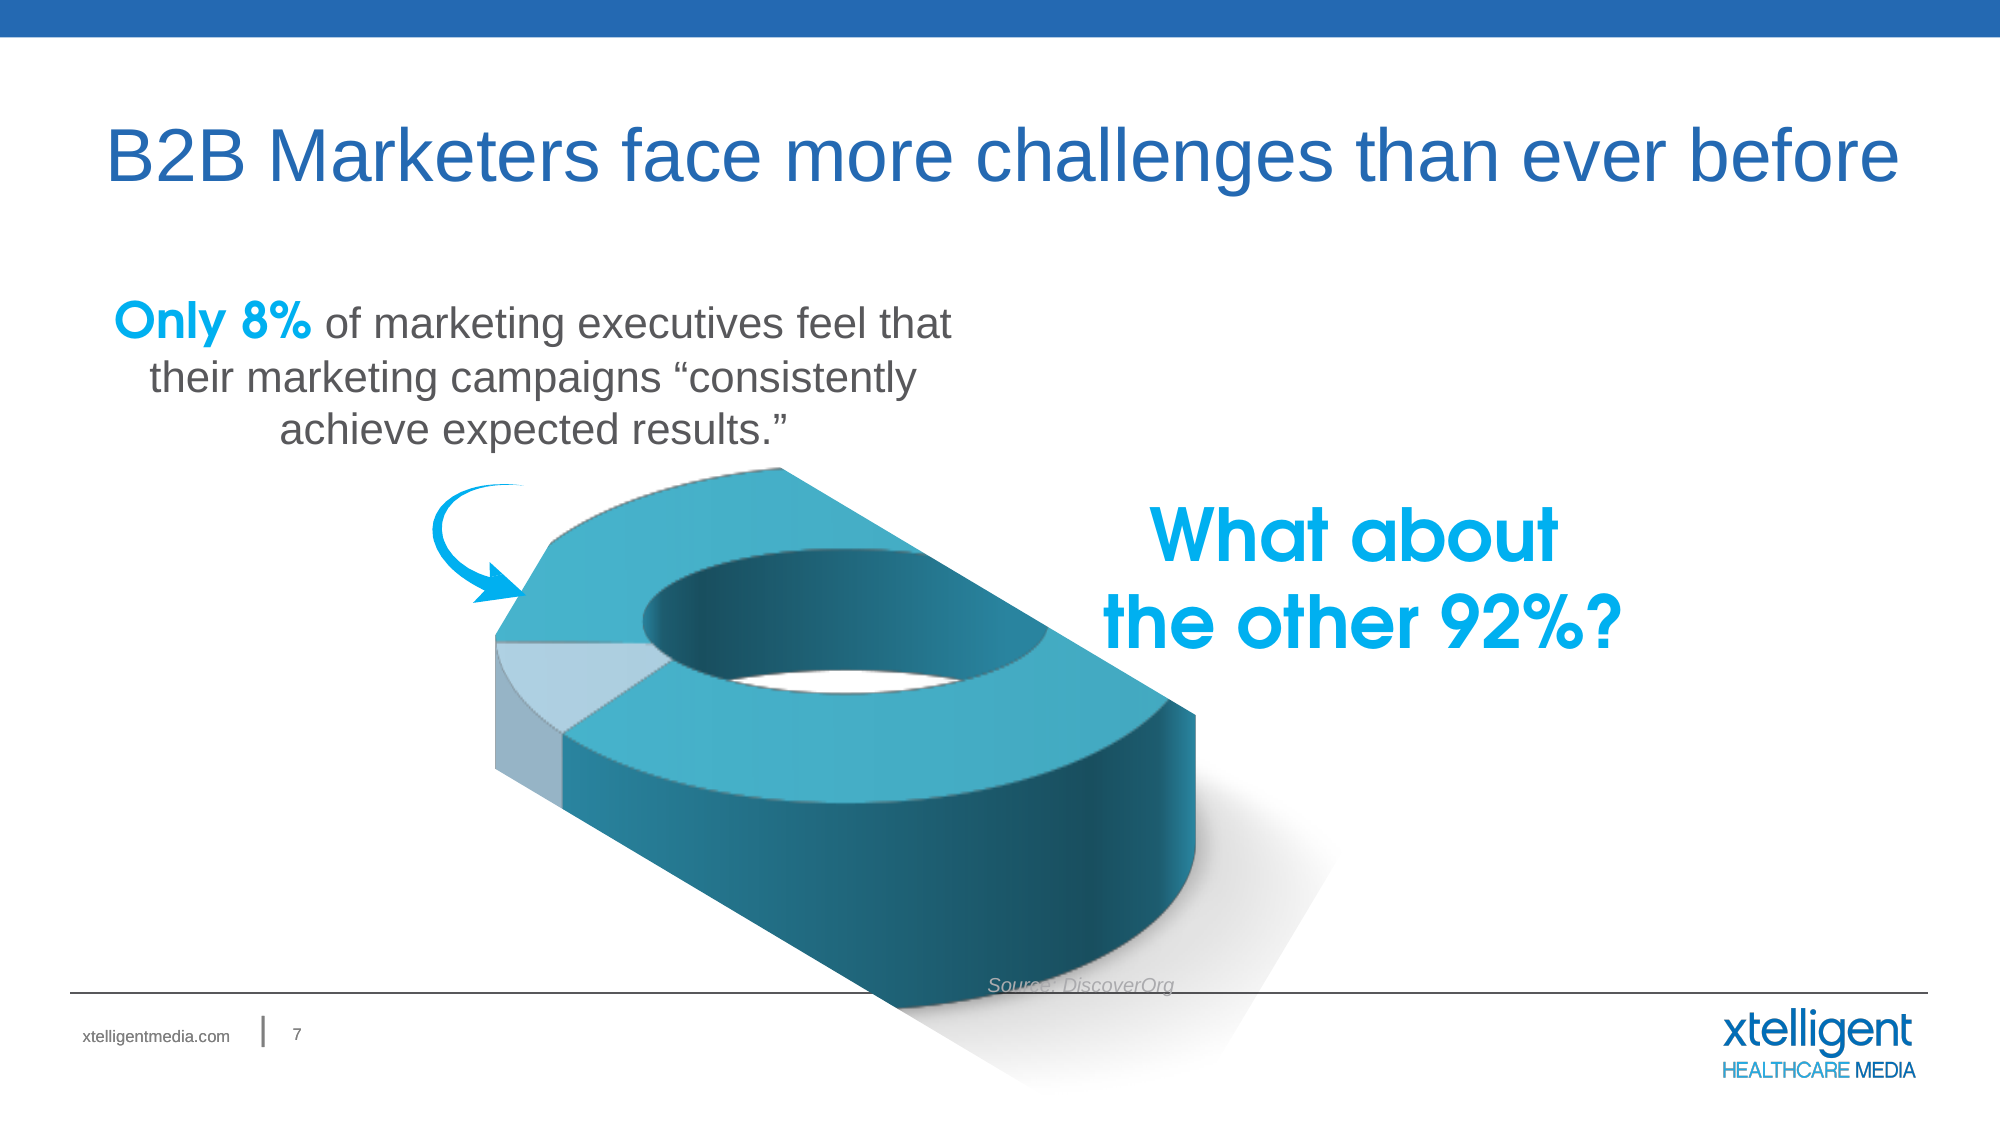

# B2B Marketers face more challenges than ever before
Only 8% of marketing executives feel that their marketing campaigns “consistently achieve expected results.”

What about
the other 92%?

Source: DiscoverOrg